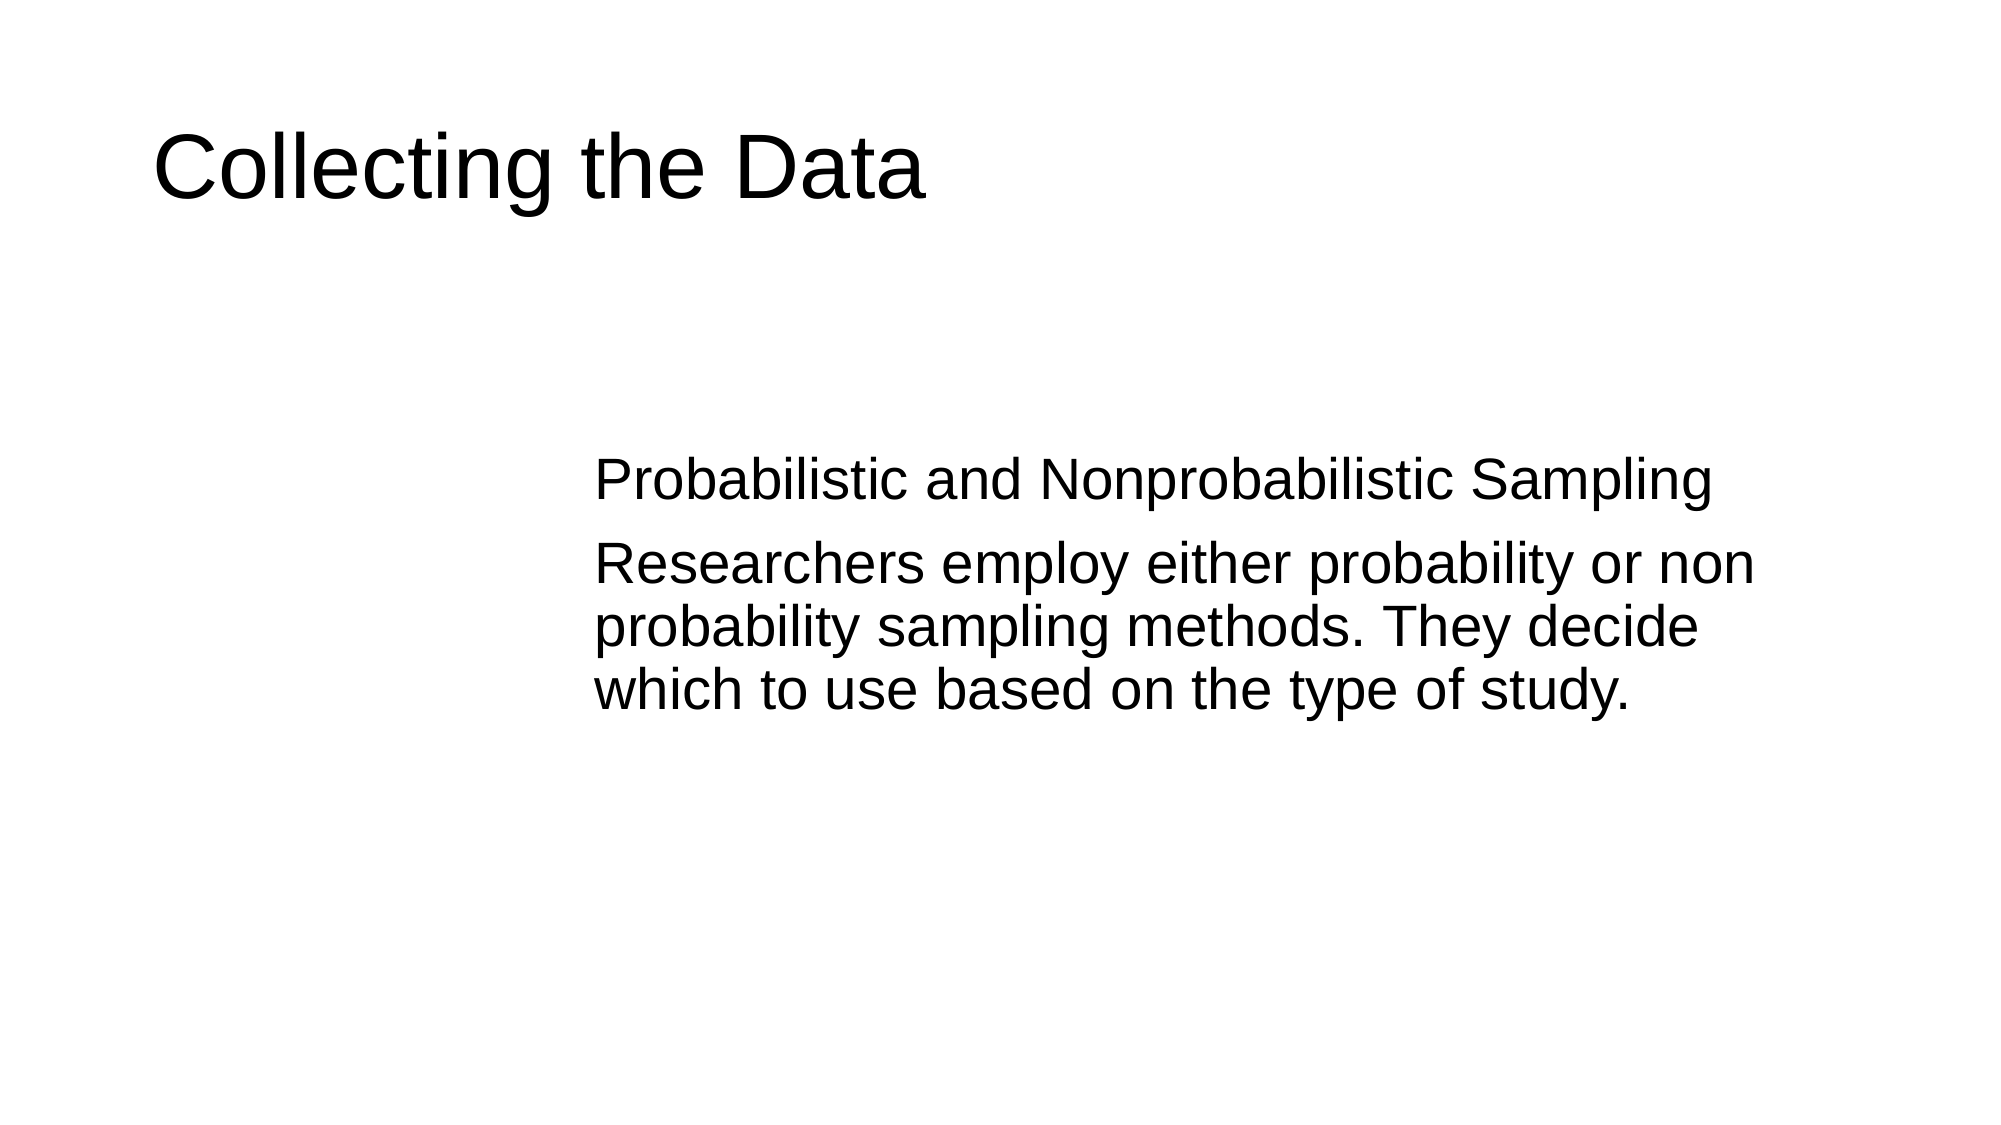

# Collecting the Data
Probabilistic and Nonprobabilistic Sampling
Researchers employ either probability or non probability sampling methods. They decide which to use based on the type of study.